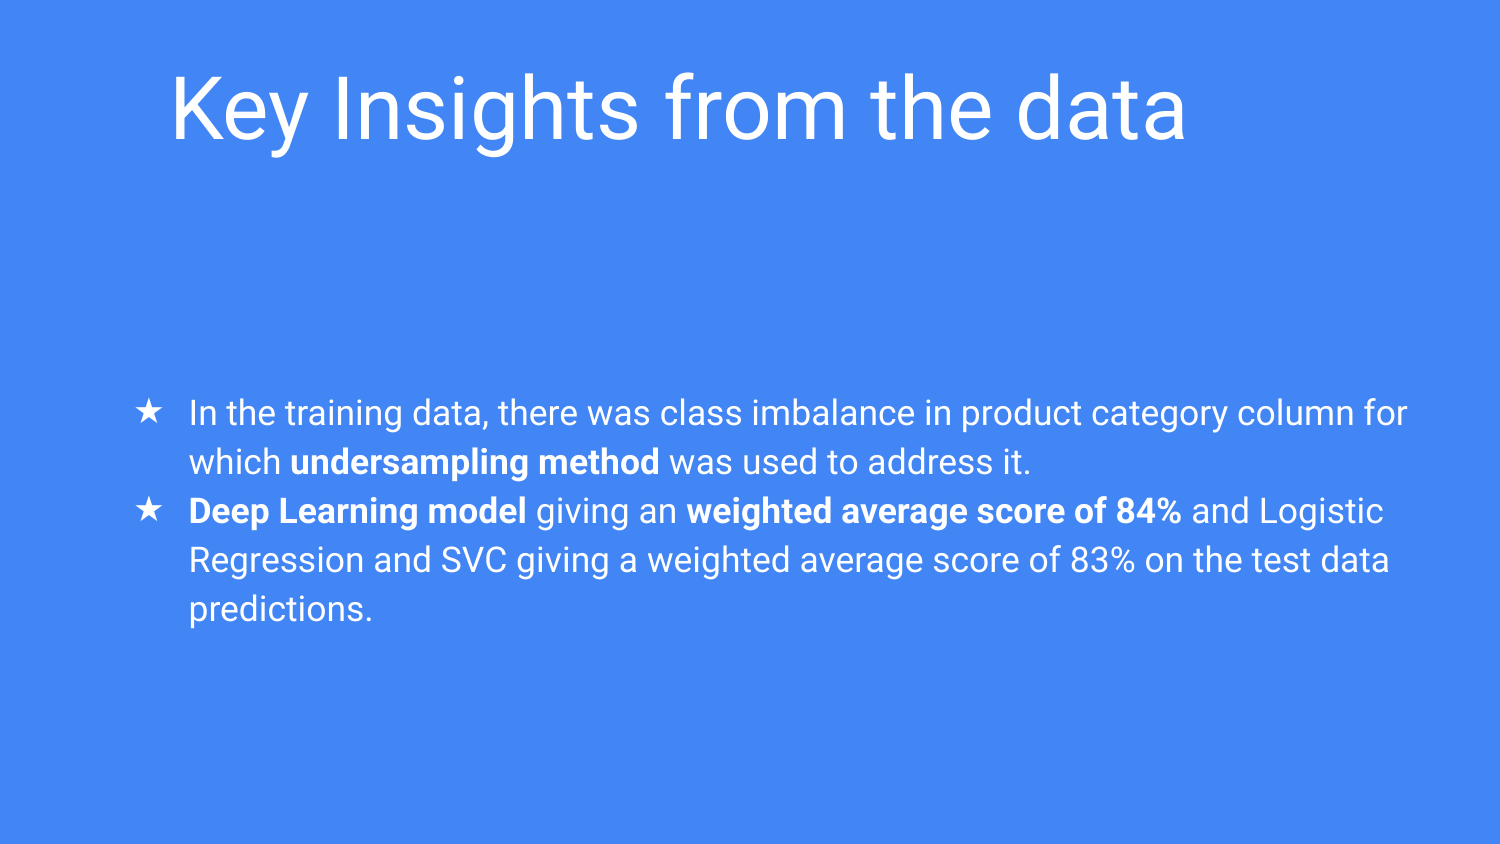

# Key Insights from the data

In the training data, there was class imbalance in product category column for which undersampling method was used to address it.
Deep Learning model giving an weighted average score of 84% and Logistic Regression and SVC giving a weighted average score of 83% on the test data predictions.